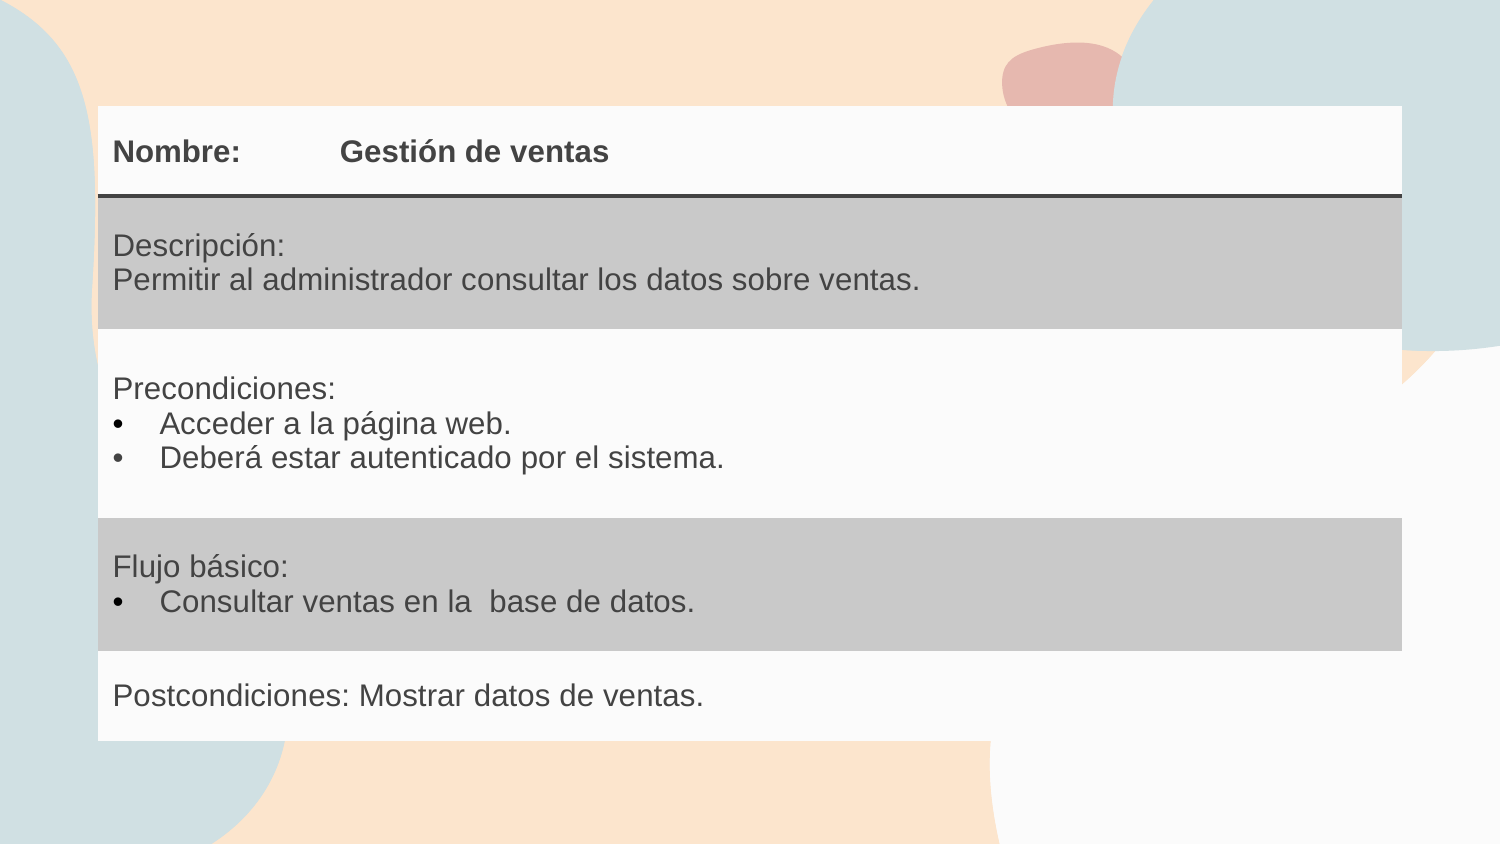

| Nombre: | Gestión de ventas |
| --- | --- |
| Descripción: Permitir al administrador consultar los datos sobre ventas. |  |
| Precondiciones: Acceder a la página web. Deberá estar autenticado por el sistema. |  |
| Flujo básico: Consultar ventas en la base de datos. |  |
| Postcondiciones: Mostrar datos de ventas. |  |